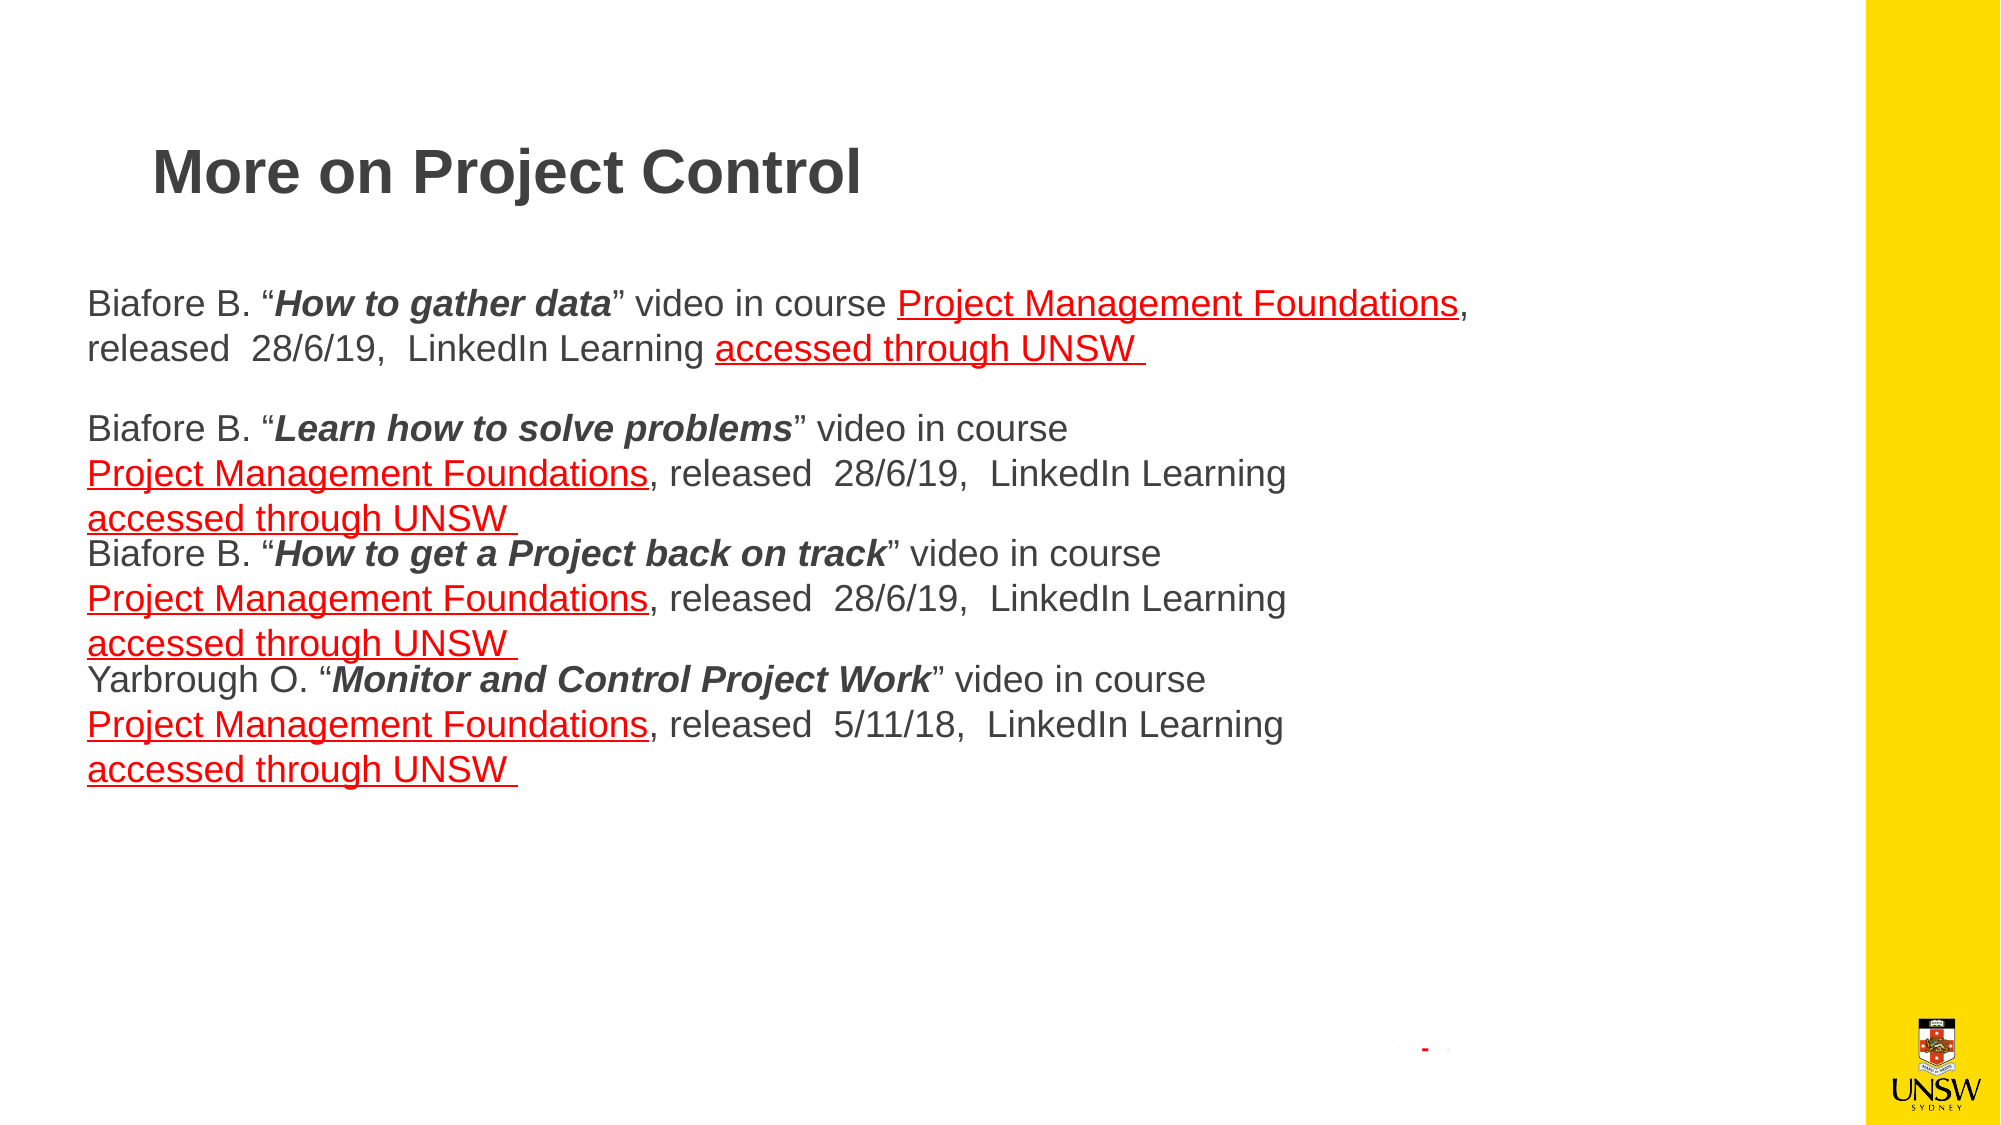

# More on Project Control
Biafore B. “How to gather data” video in course Project Management Foundations, released  28/6/19,  LinkedIn Learning accessed through UNSW
Biafore B. “Learn how to solve problems” video in course Project Management Foundations, released  28/6/19,  LinkedIn Learning accessed through UNSW
Biafore B. “How to get a Project back on track” video in course Project Management Foundations, released  28/6/19,  LinkedIn Learning accessed through UNSW
Yarbrough O. “Monitor and Control Project Work” video in course Project Management Foundations, released  5/11/18,  LinkedIn Learning accessed through UNSW
-
-
-